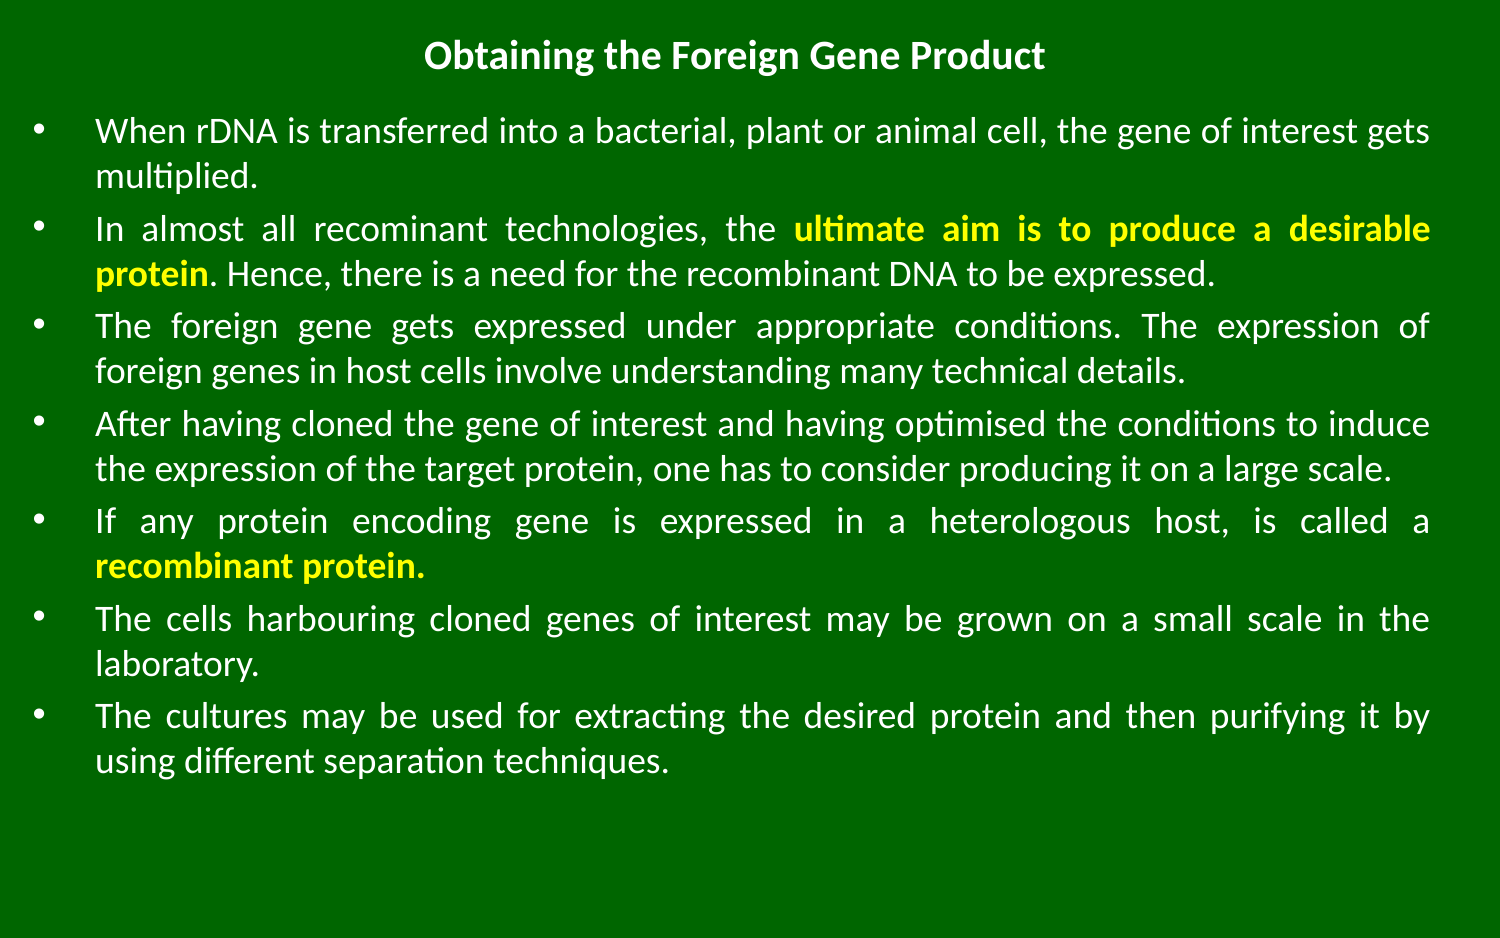

# Obtaining the Foreign Gene Product
When rDNA is transferred into a bacterial, plant or animal cell, the gene of interest gets multiplied.
In almost all recominant technologies, the ultimate aim is to produce a desirable protein. Hence, there is a need for the recombinant DNA to be expressed.
The foreign gene gets expressed under appropriate conditions. The expression of foreign genes in host cells involve understanding many technical details.
After having cloned the gene of interest and having optimised the conditions to induce the expression of the target protein, one has to consider producing it on a large scale.
If any protein encoding gene is expressed in a heterologous host, is called a recombinant protein.
The cells harbouring cloned genes of interest may be grown on a small scale in the laboratory.
The cultures may be used for extracting the desired protein and then purifying it by using different separation techniques.